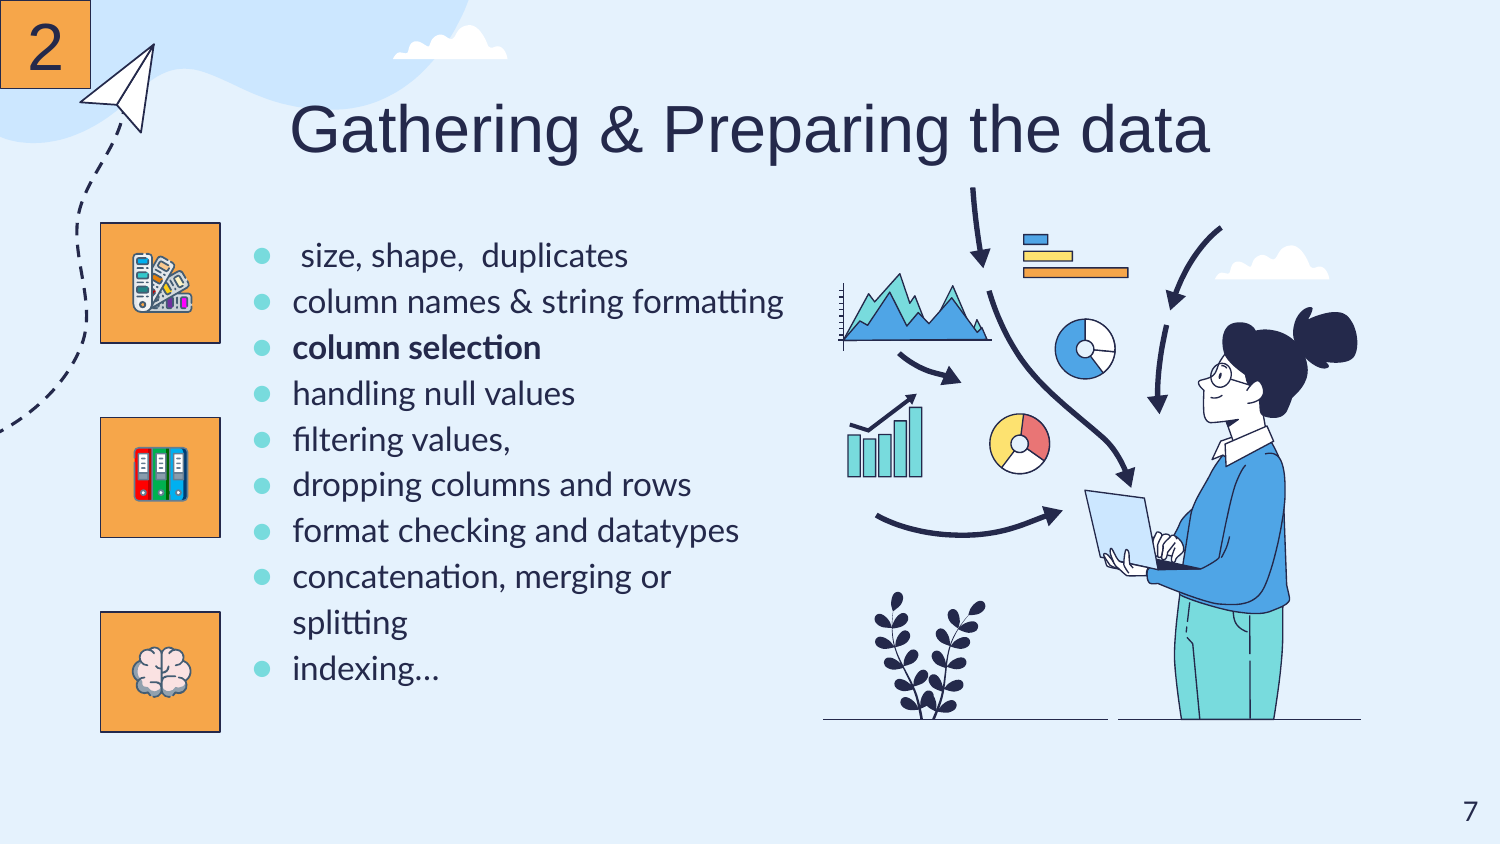

2

# Gathering & Preparing the data

 size, shape,  duplicates
column names & string formatting
column selection
handling null values
filtering values,
dropping columns and rows
format checking and datatypes
concatenation, merging or splitting
indexing…

7